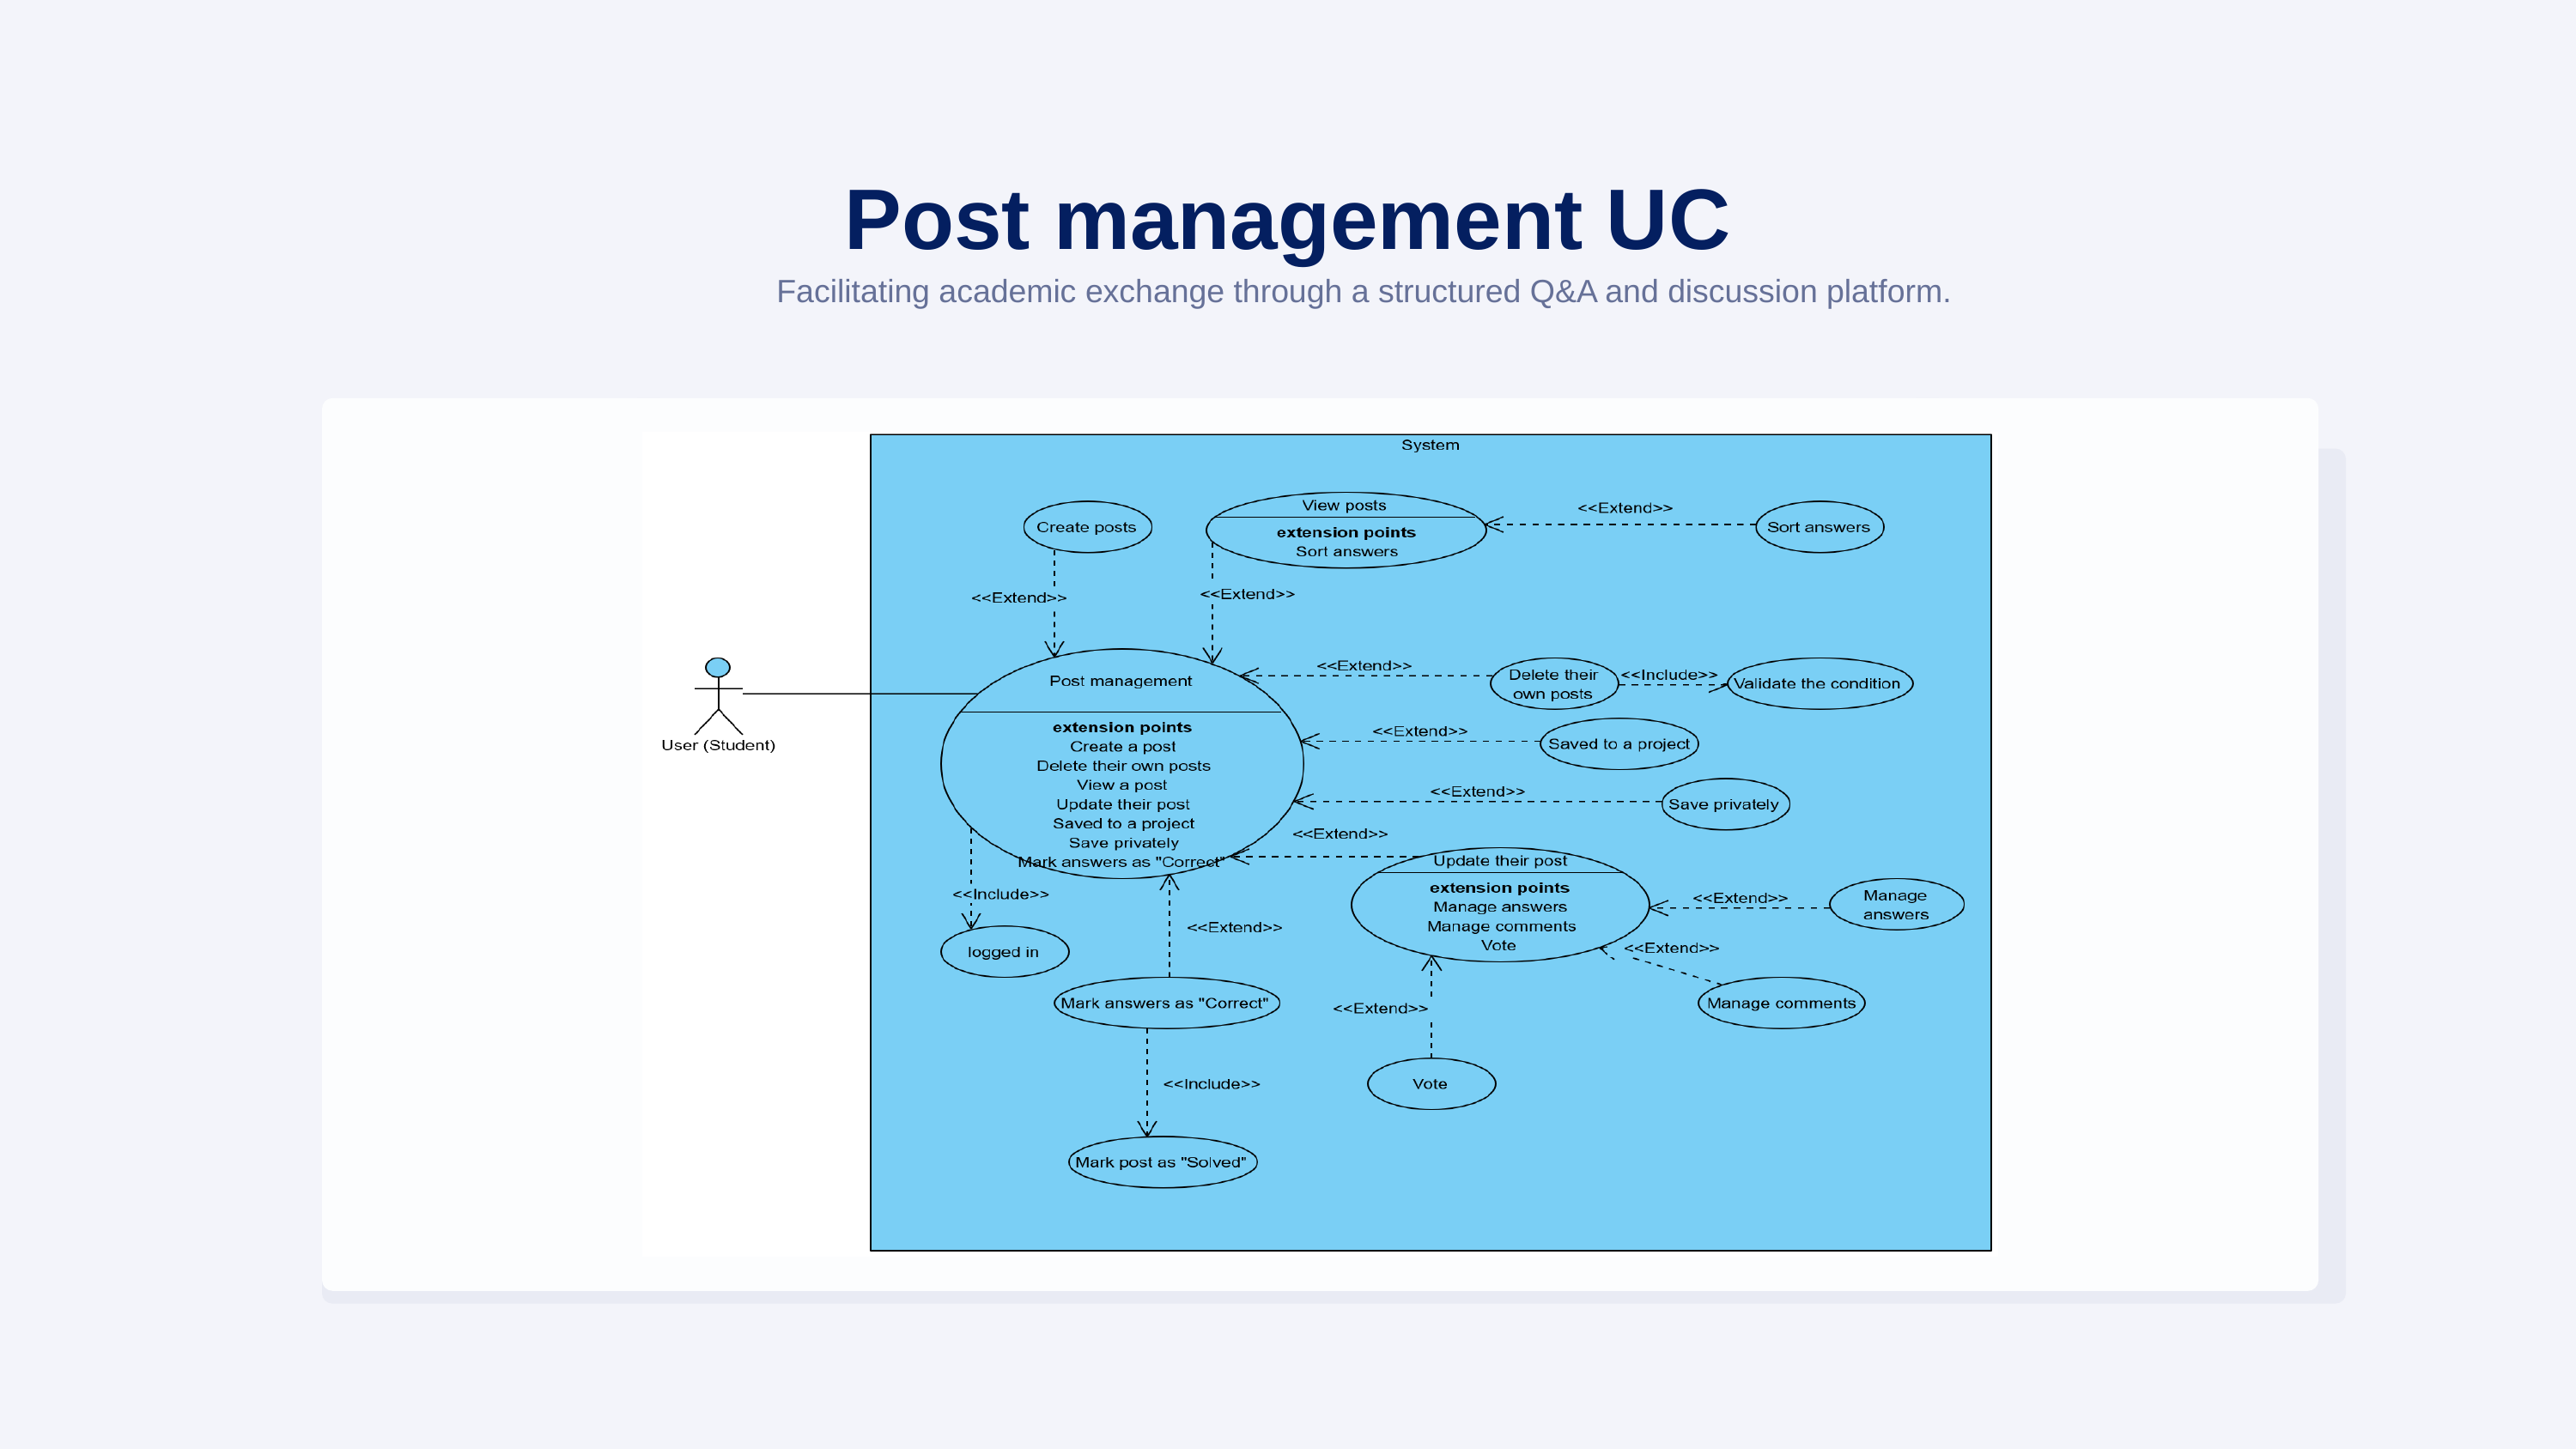

Post management UC
Facilitating academic exchange through a structured Q&A and discussion platform.